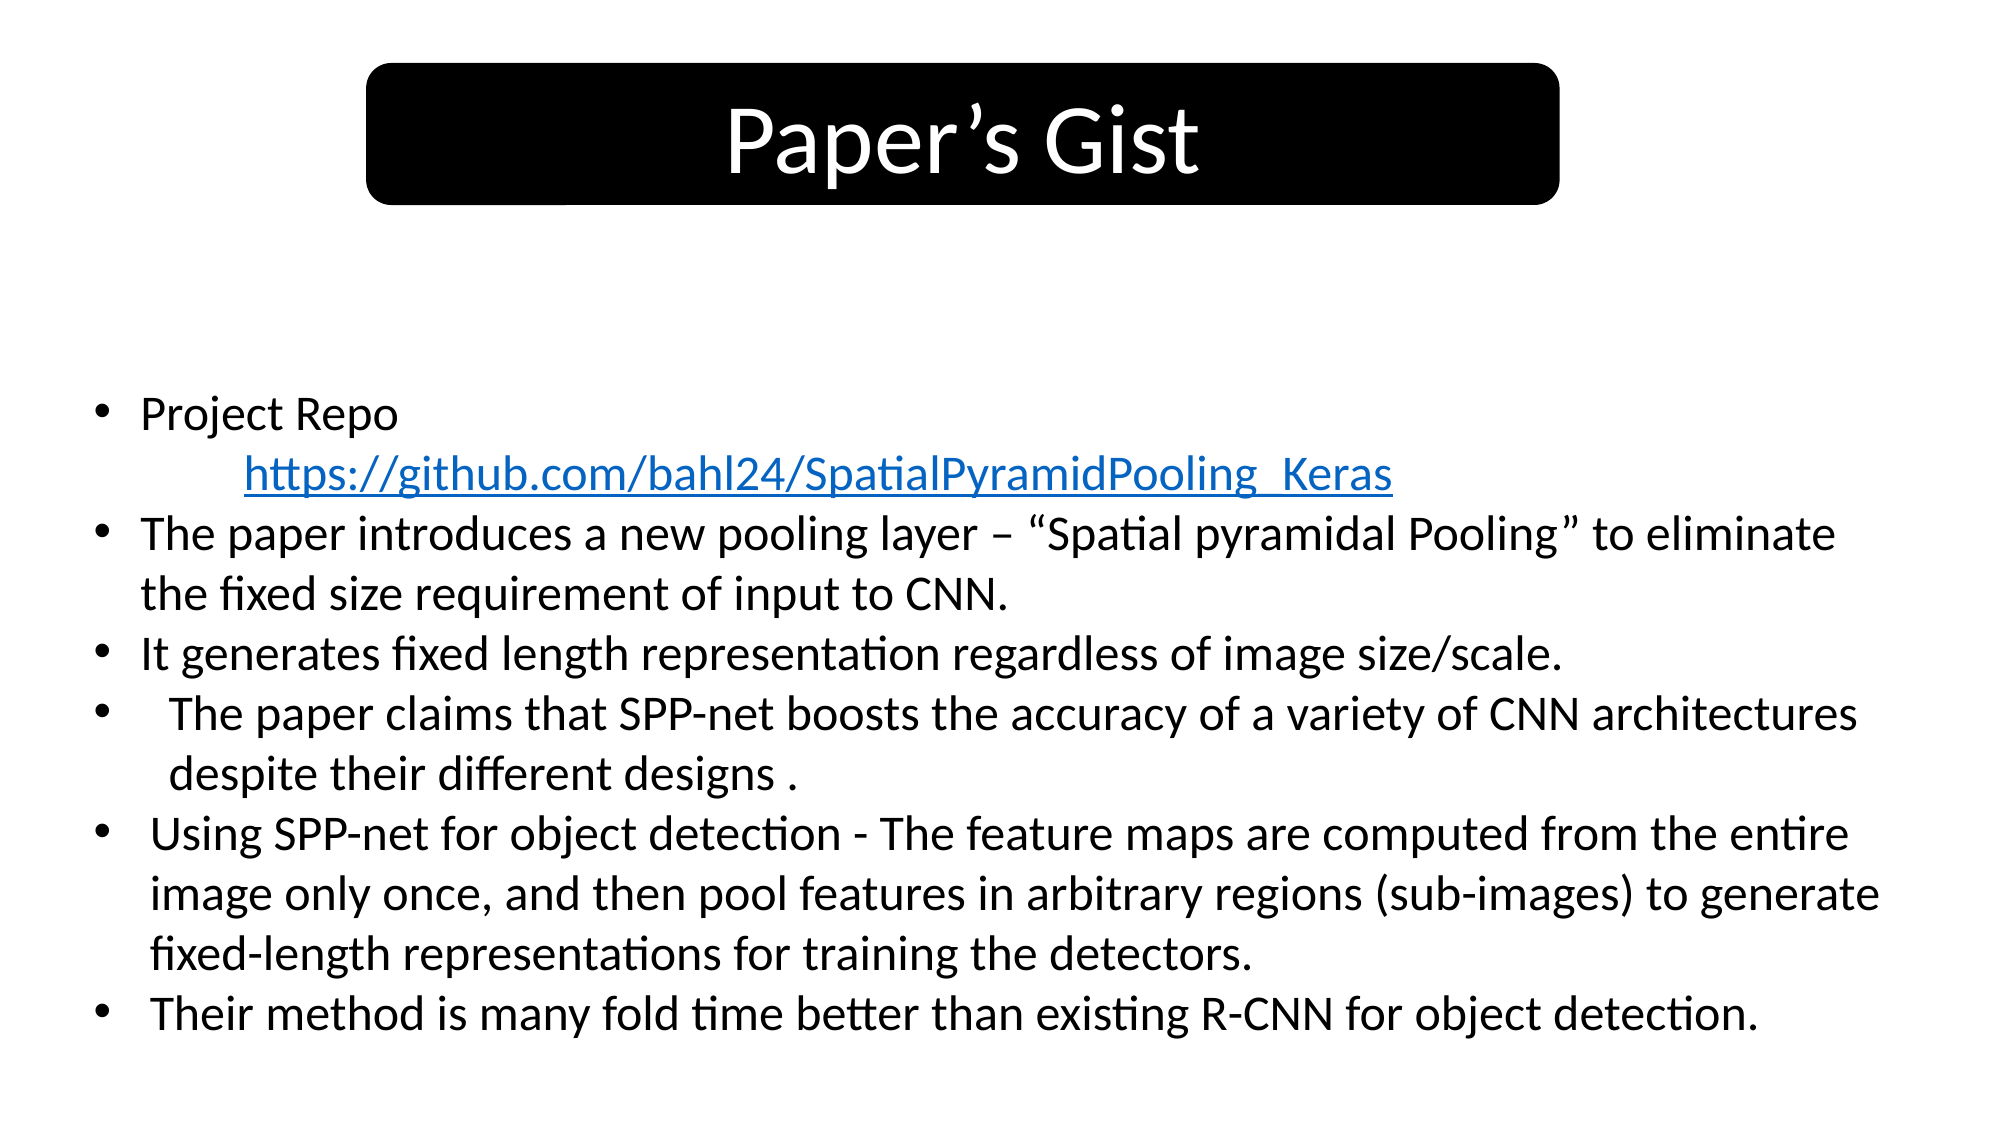

Paper’s Gist
Project Repo
	https://github.com/bahl24/SpatialPyramidPooling_Keras
The paper introduces a new pooling layer – “Spatial pyramidal Pooling” to eliminate the fixed size requirement of input to CNN.
It generates fixed length representation regardless of image size/scale.
The paper claims that SPP-net boosts the accuracy of a variety of CNN architectures despite their different designs .
Using SPP-net for object detection - The feature maps are computed from the entire image only once, and then pool features in arbitrary regions (sub-images) to generate fixed-length representations for training the detectors.
Their method is many fold time better than existing R-CNN for object detection.